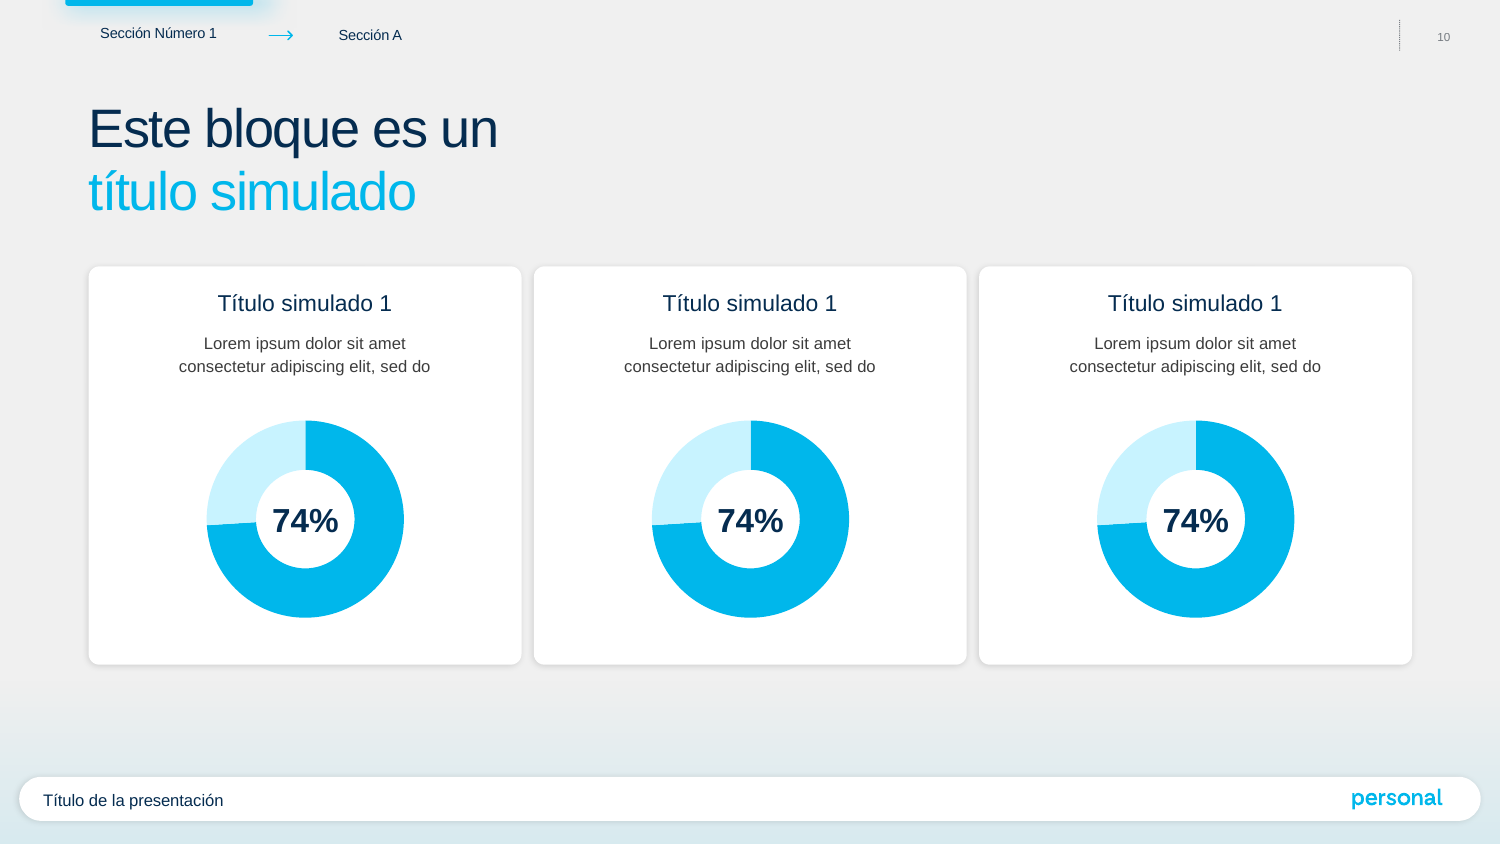

Este bloque es un
título simulado

Título simulado 1
Título simulado 1
Título simulado 1
Lorem ipsum dolor sit amet consectetur adipiscing elit, sed do
Lorem ipsum dolor sit amet consectetur adipiscing elit, sed do
Lorem ipsum dolor sit amet consectetur adipiscing elit, sed do

### Chart

| Category |  |
|---|---|

### Chart

| Category |  |
|---|---|

### Chart

| Category |  |
|---|---|
74%
74%
74%